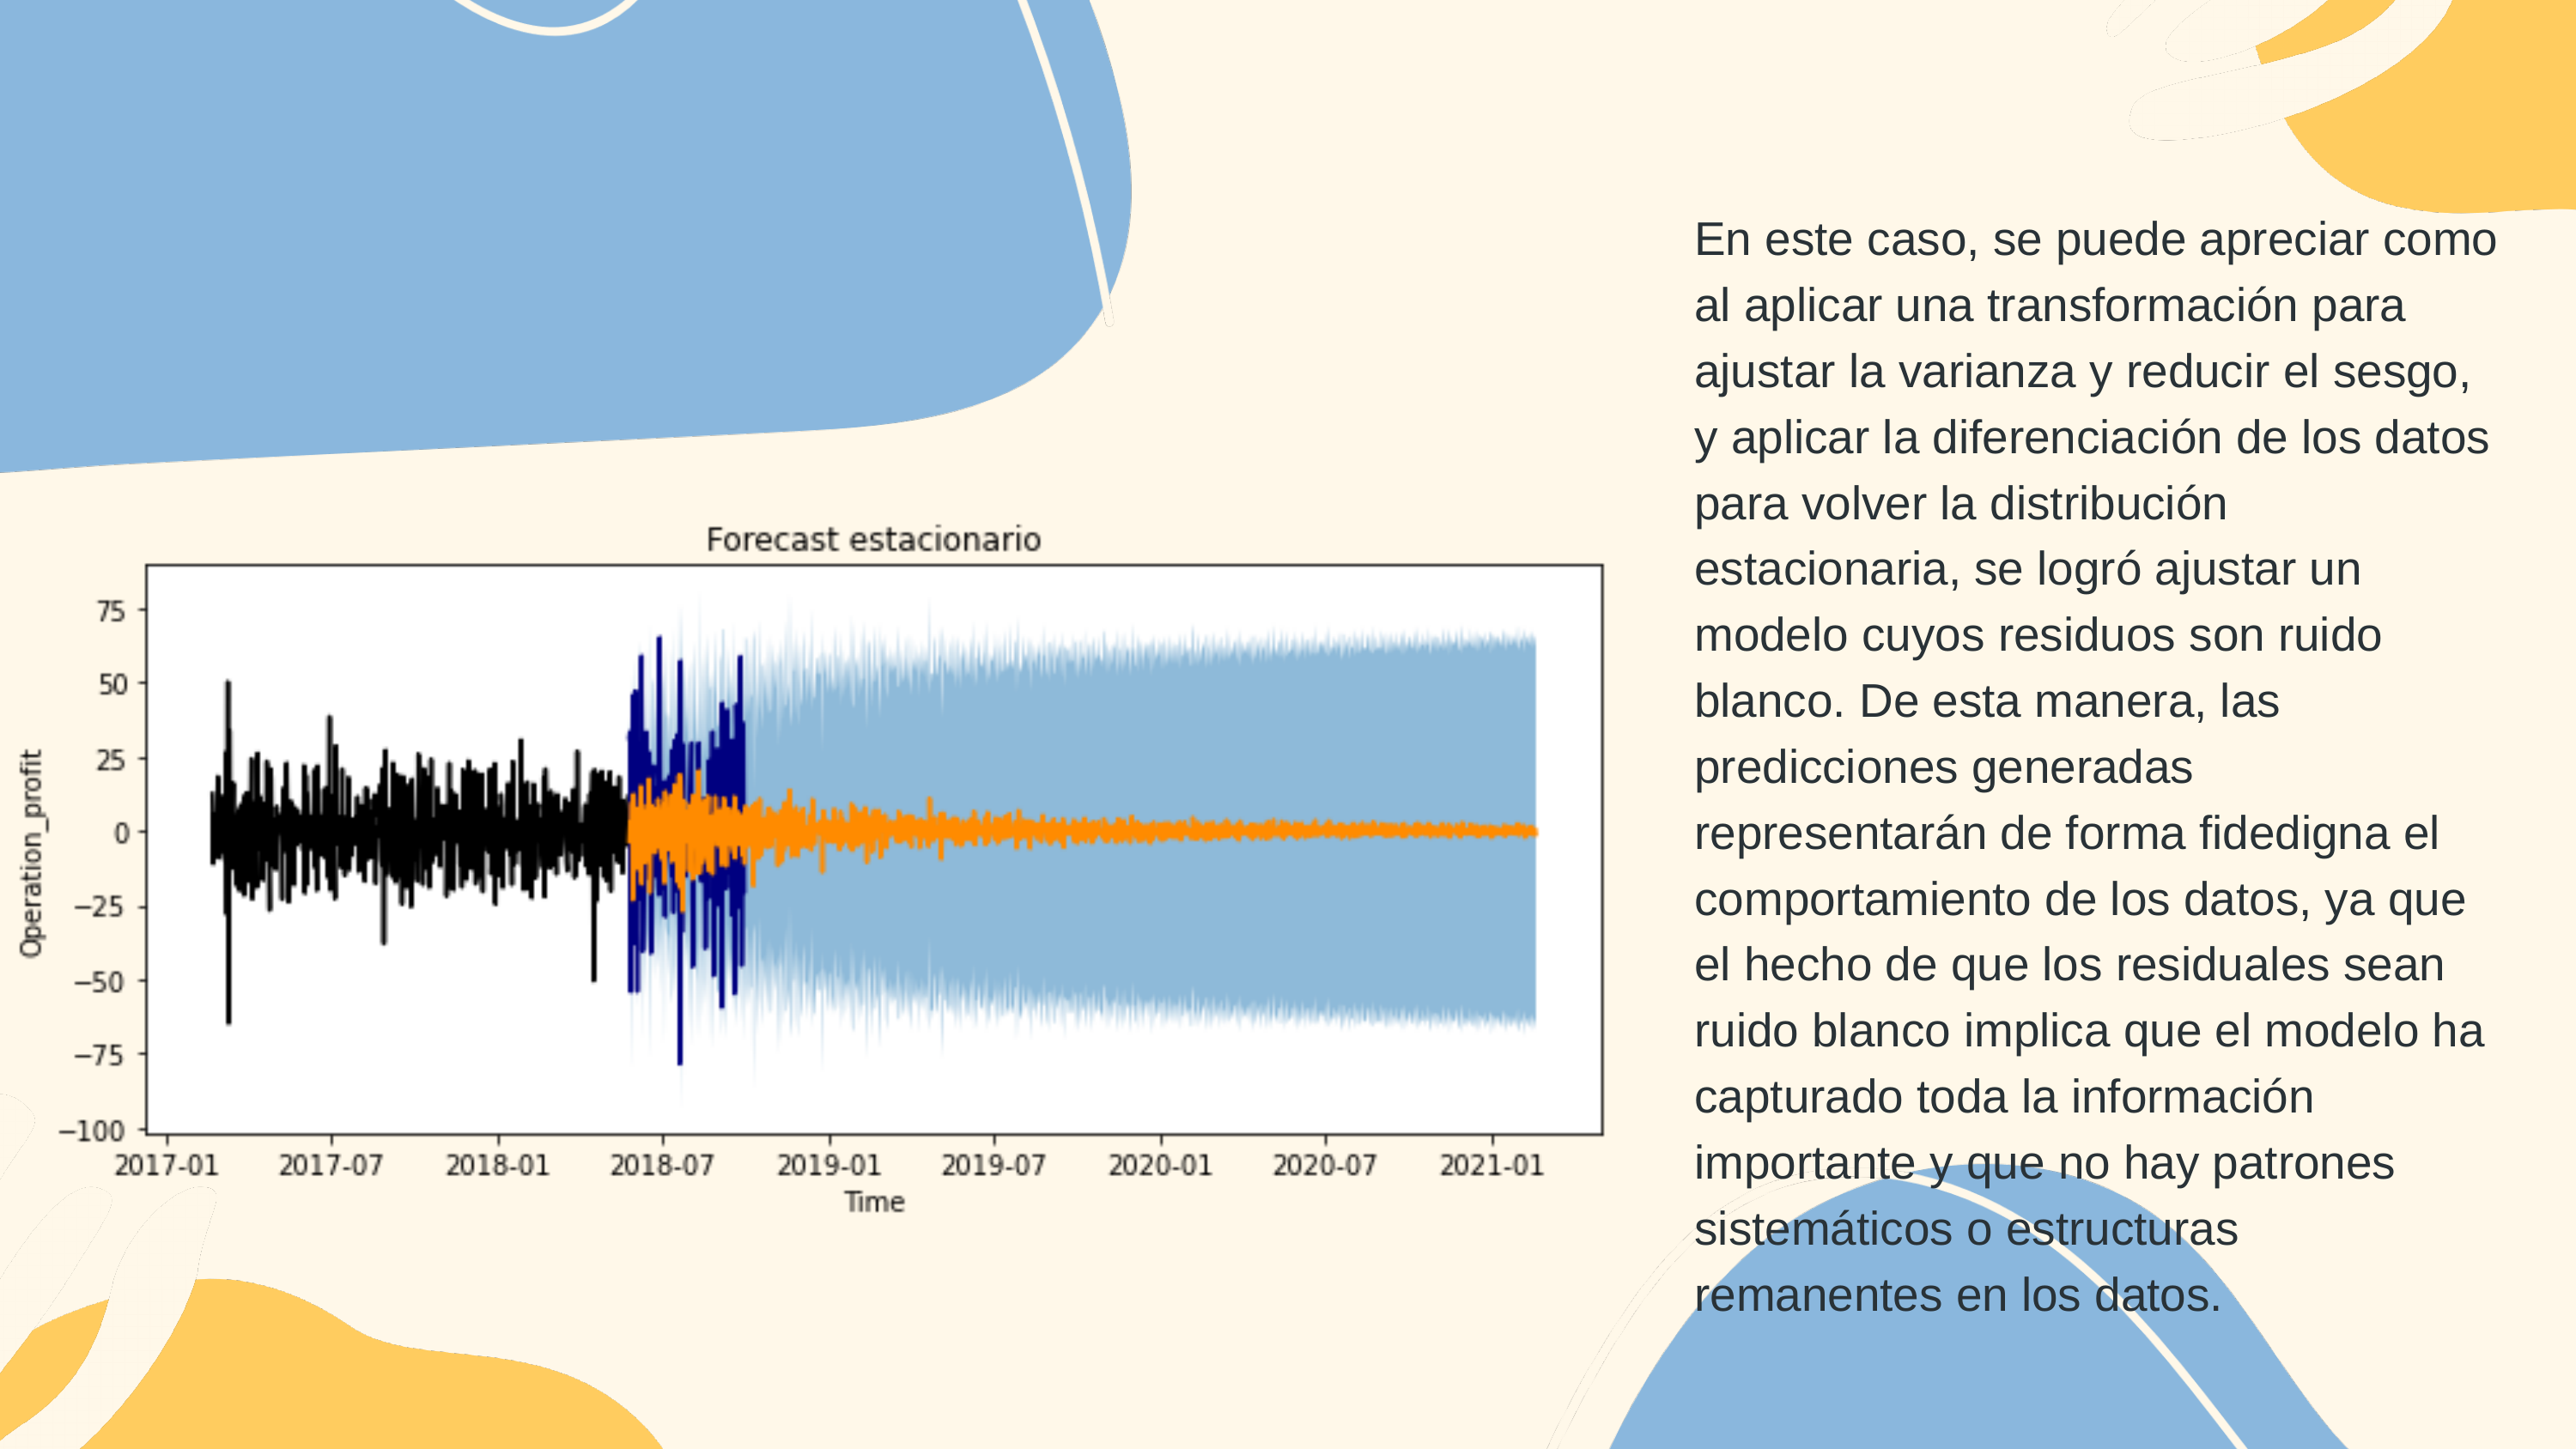

En este caso, se puede apreciar como al aplicar una transformación para ajustar la varianza y reducir el sesgo, y aplicar la diferenciación de los datos para volver la distribución estacionaria, se logró ajustar un modelo cuyos residuos son ruido blanco. De esta manera, las predicciones generadas representarán de forma fidedigna el comportamiento de los datos, ya que el hecho de que los residuales sean ruido blanco implica que el modelo ha capturado toda la información importante y que no hay patrones sistemáticos o estructuras remanentes en los datos.